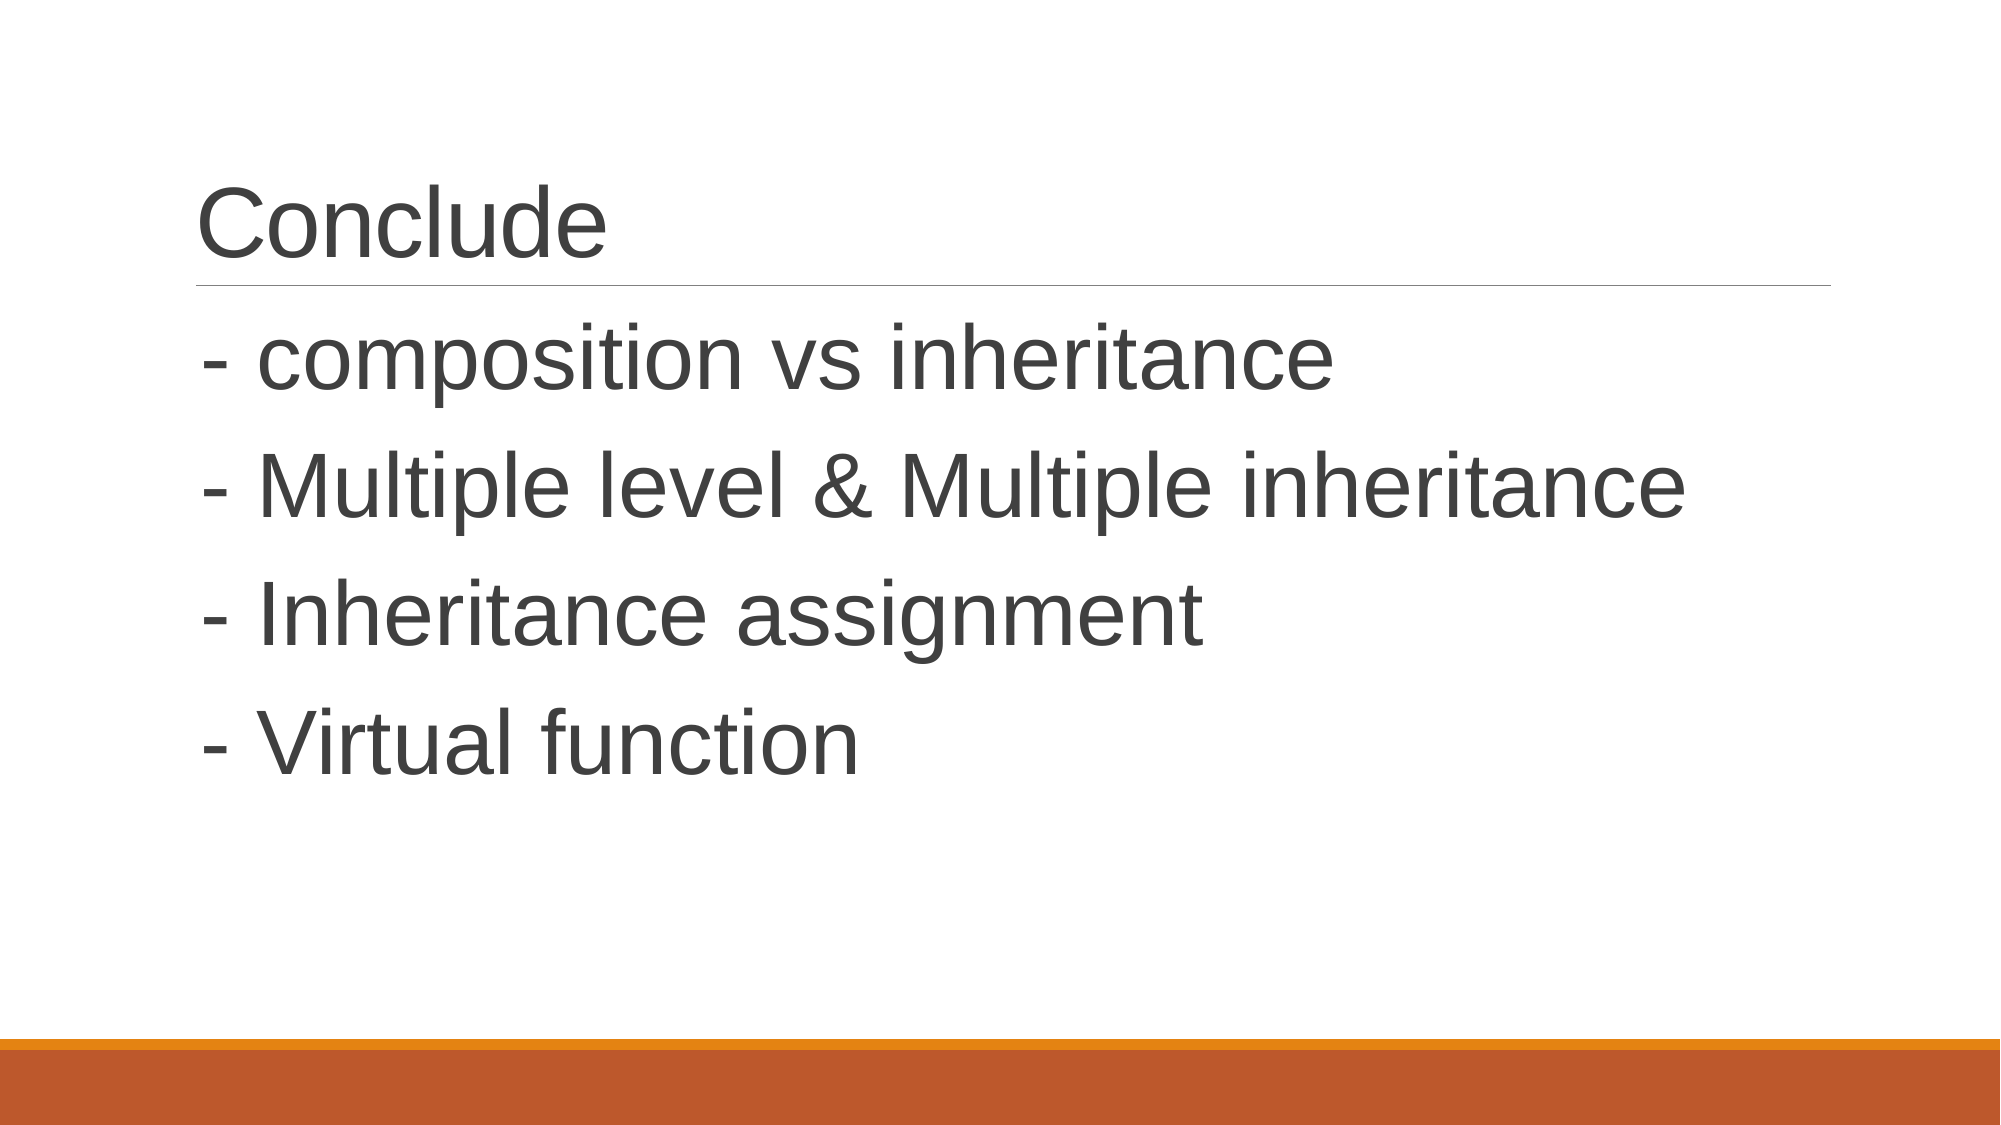

# Conclude
- composition vs inheritance
- Multiple level & Multiple inheritance
- Inheritance assignment
- Virtual function